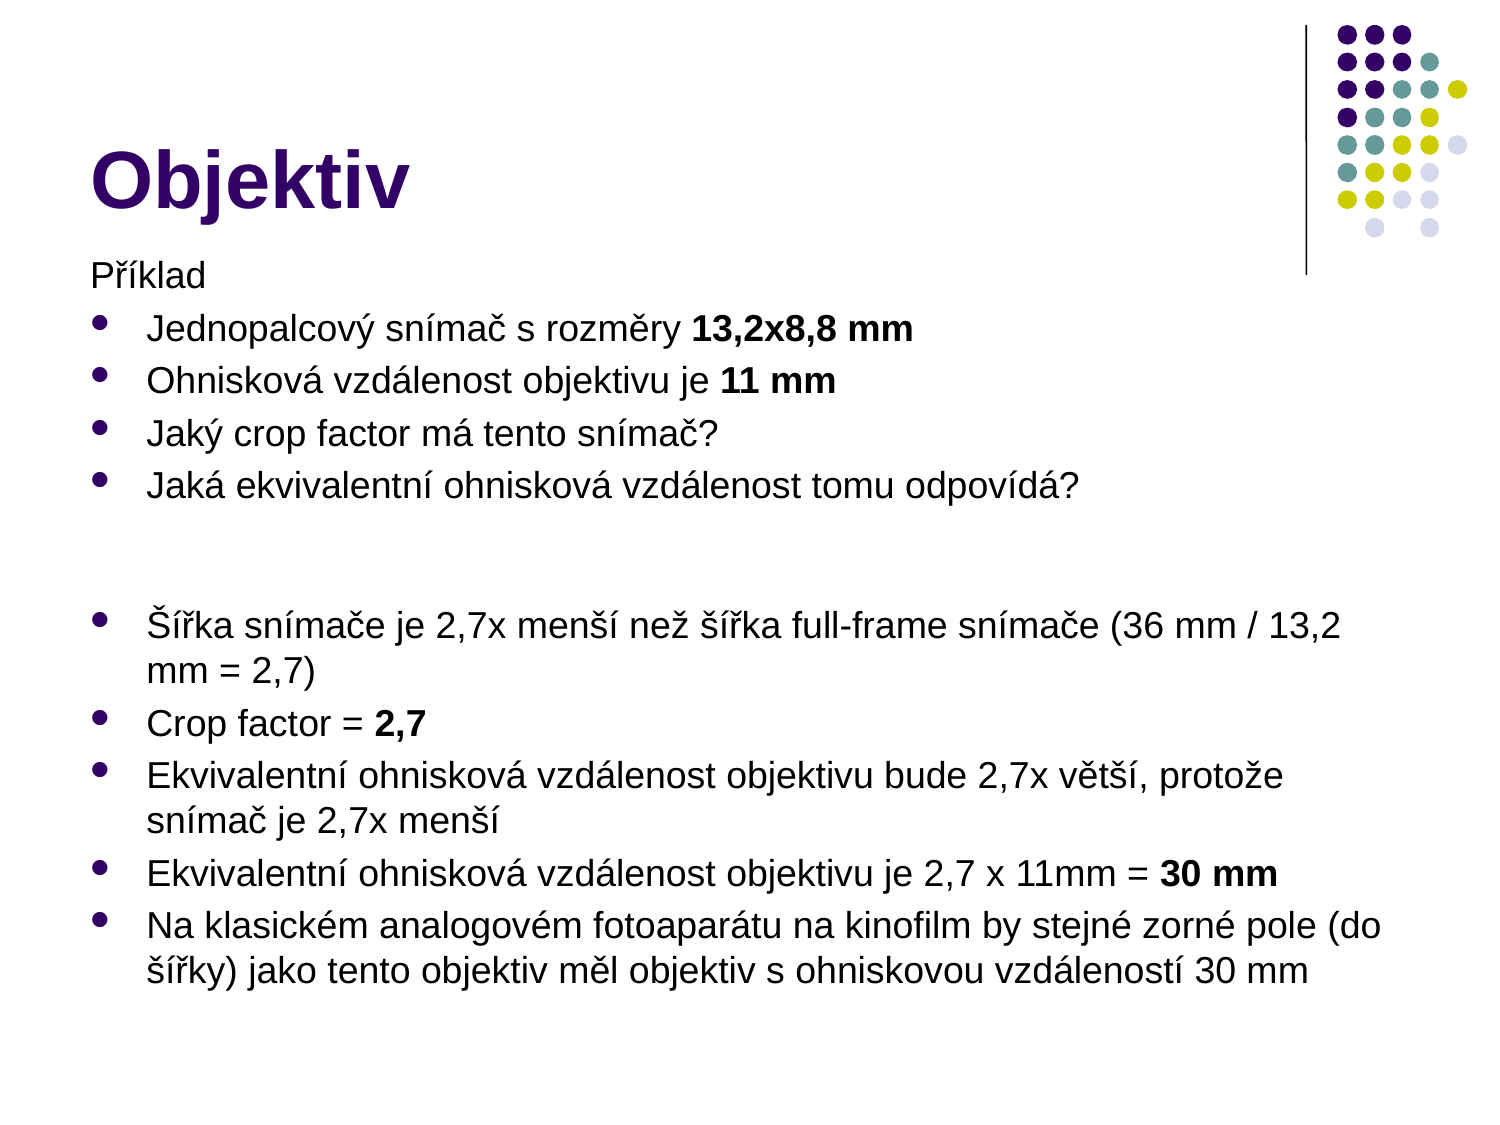

# Objektiv
Příklad
Jednopalcový snímač s rozměry 13,2x8,8 mm
Ohnisková vzdálenost objektivu je 11 mm
Jaký crop factor má tento snímač?
Jaká ekvivalentní ohnisková vzdálenost tomu odpovídá?

Šířka snímače je 2,7x menší než šířka full-frame snímače (36 mm / 13,2 mm = 2,7)
Crop factor = 2,7
Ekvivalentní ohnisková vzdálenost objektivu bude 2,7x větší, protože snímač je 2,7x menší
Ekvivalentní ohnisková vzdálenost objektivu je 2,7 x 11mm = 30 mm
Na klasickém analogovém fotoaparátu na kinofilm by stejné zorné pole (do šířky) jako tento objektiv měl objektiv s ohniskovou vzdáleností 30 mm